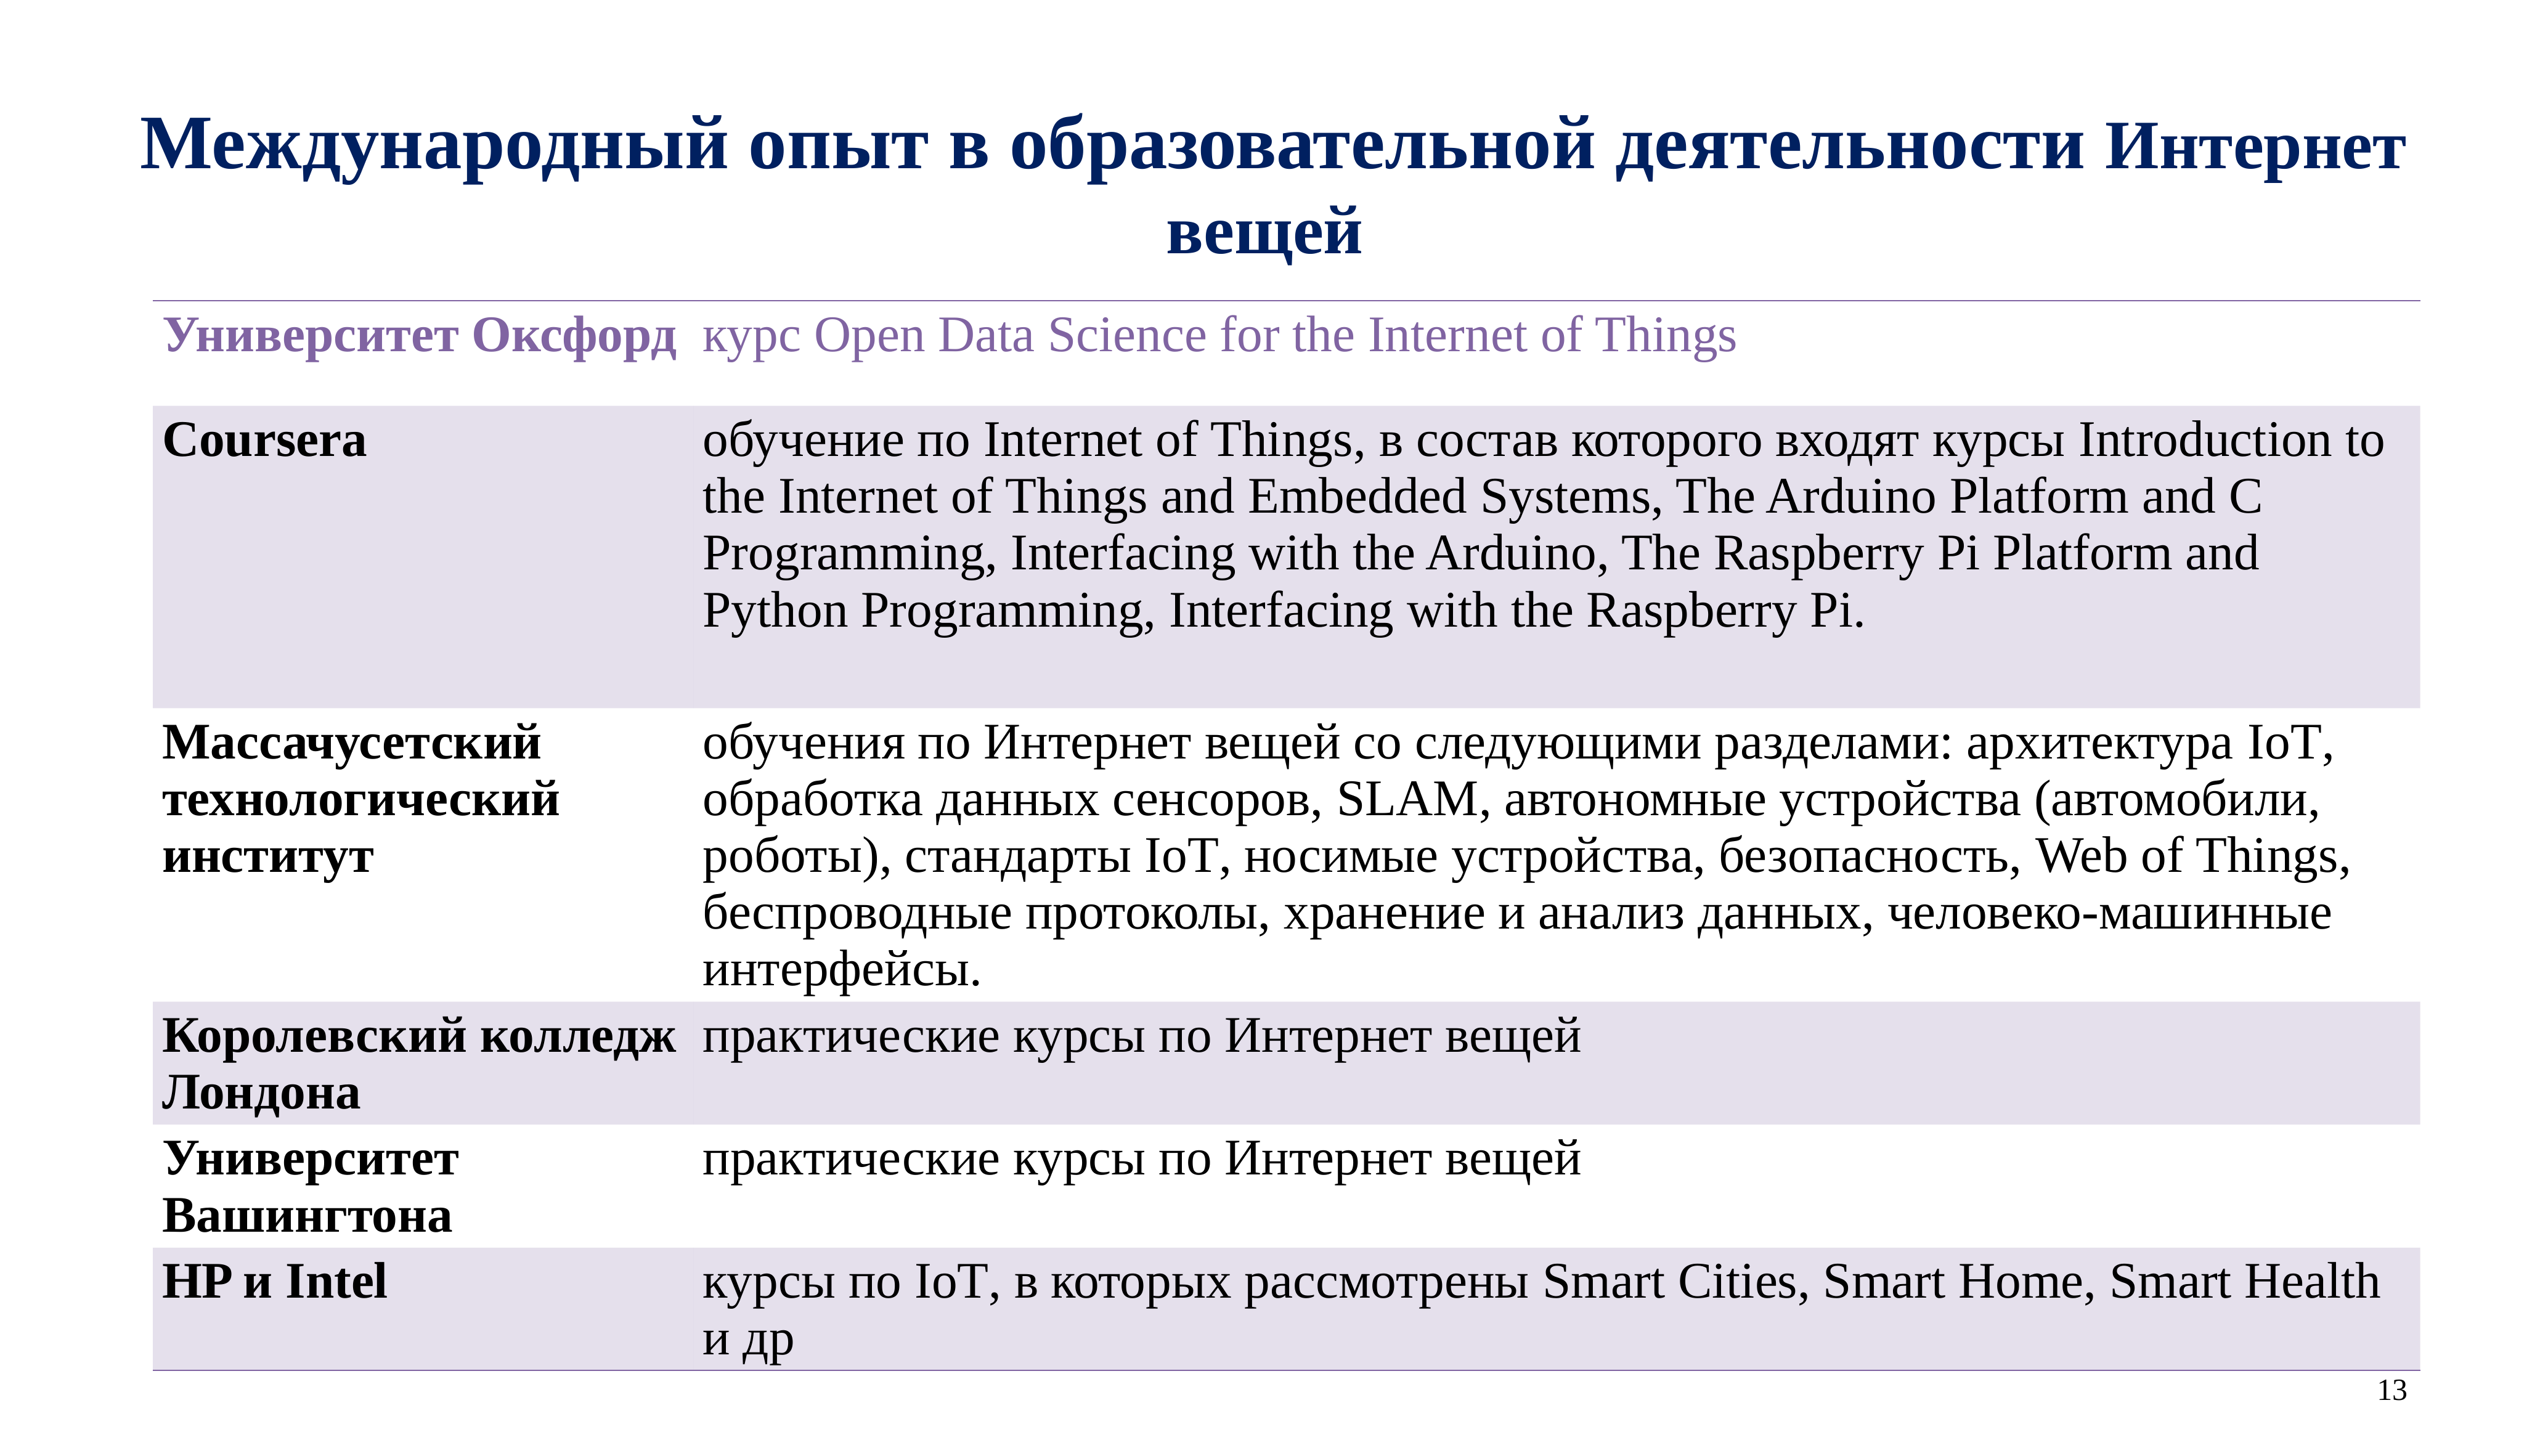

# Международный опыт в образовательной деятельности Интернет вещей
| Университет Оксфорд | курс Open Data Science for the Internet of Things |
| --- | --- |
| Coursera | обучение по Internet of Things, в состав которого входят курсы Introduction to the Internet of Things and Embedded Systems, The Arduino Platform and C Programming, Interfacing with the Arduino, The Raspberry Pi Platform and Python Programming, Interfacing with the Raspberry Pi. |
| Массачусетский технологический институт | обучения по Интернет вещей со следующими разделами: архитектура IoT, обработка данных сенсоров, SLAM, автономные устройства (автомобили, роботы), стандарты IoT, носимые устройства, безопасность, Web of Things, беспроводные протоколы, хранение и анализ данных, человеко-машинные интерфейсы. |
| Королевский колледж Лондона | практические курсы по Интернет вещей |
| Университет Вашингтона | практические курсы по Интернет вещей |
| HP и Intel | курсы по IoT, в которых рассмотрены Smart Cities, Smart Home, Smart Health и др |
13